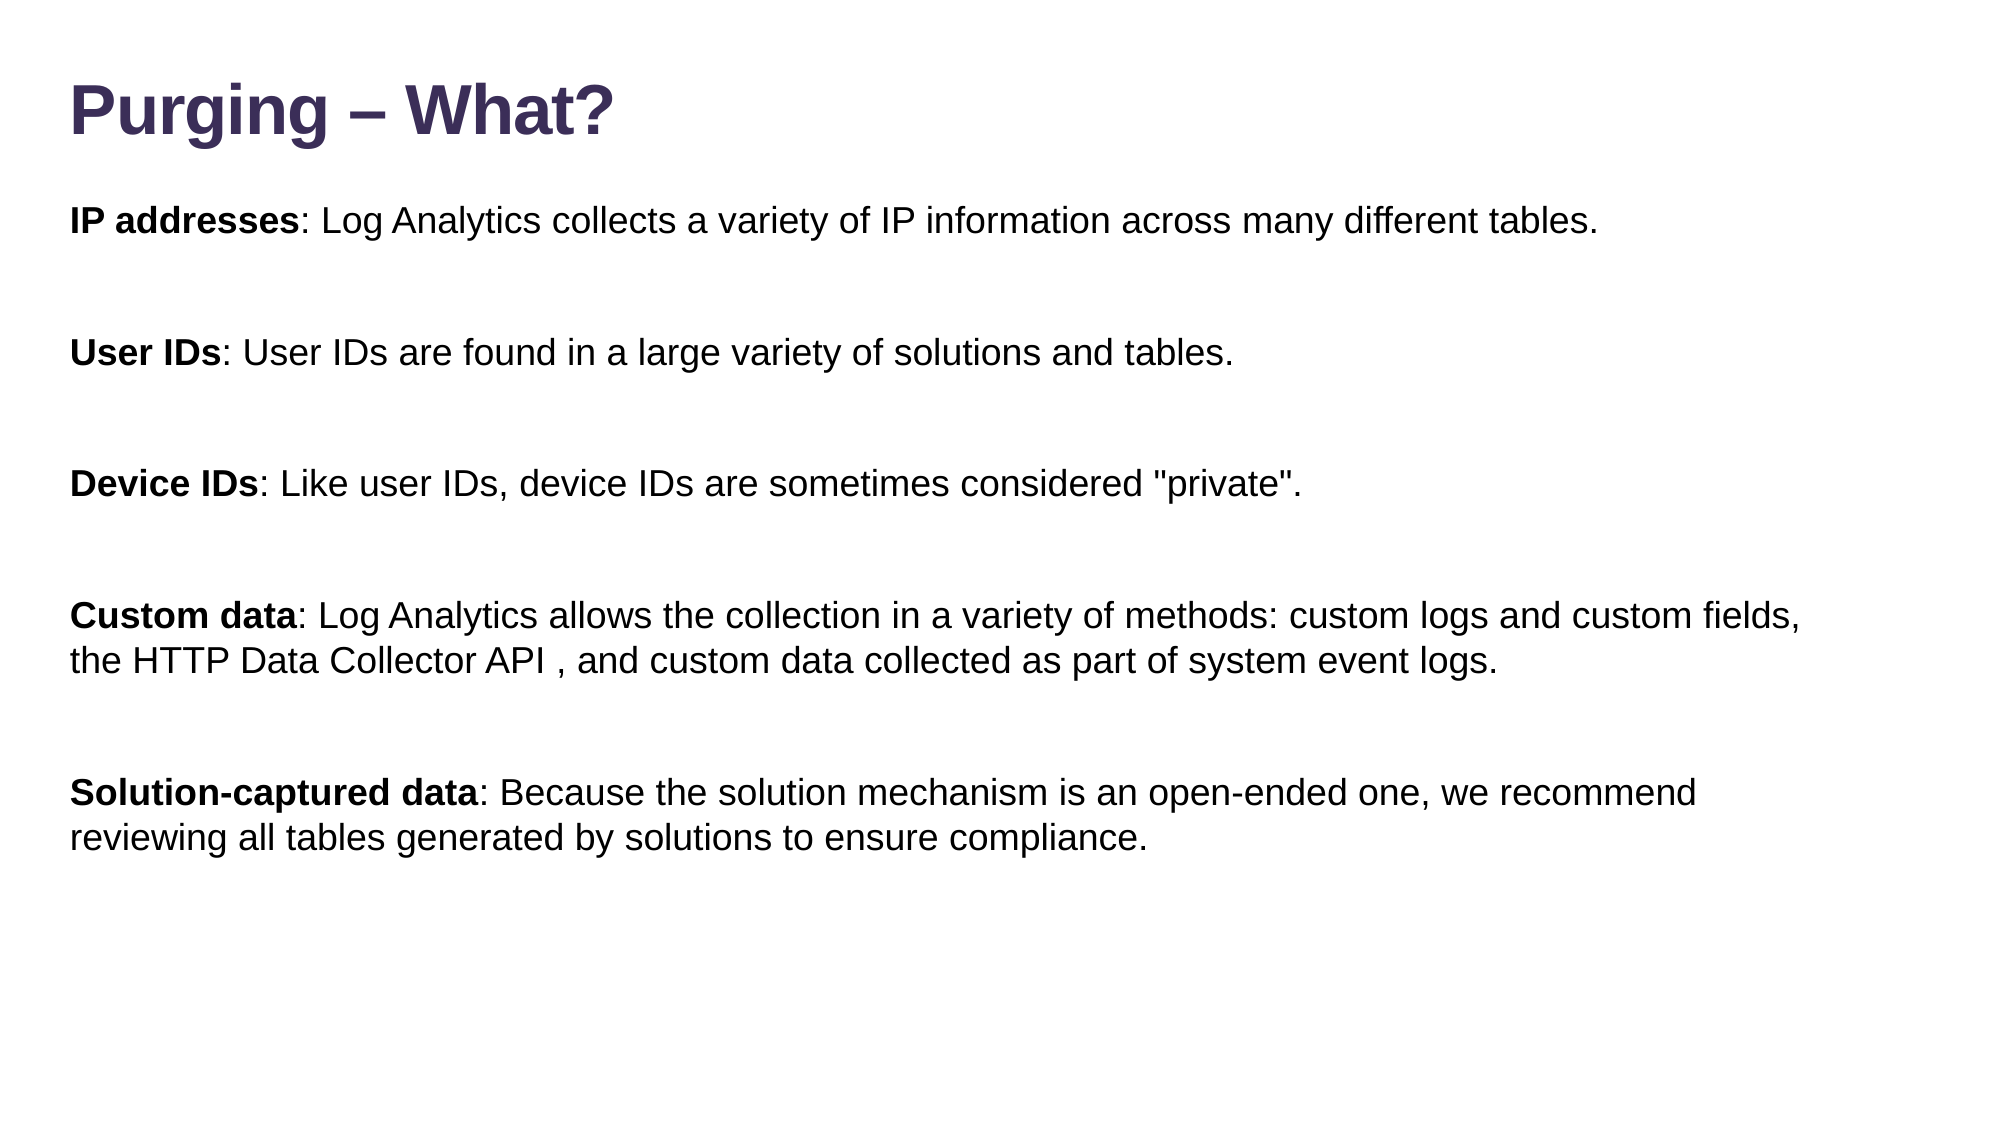

# Purging – What?
IP addresses: Log Analytics collects a variety of IP information across many different tables.

User IDs: User IDs are found in a large variety of solutions and tables.

Device IDs: Like user IDs, device IDs are sometimes considered "private".

Custom data: Log Analytics allows the collection in a variety of methods: custom logs and custom fields, the HTTP Data Collector API , and custom data collected as part of system event logs.

Solution-captured data: Because the solution mechanism is an open-ended one, we recommend reviewing all tables generated by solutions to ensure compliance.